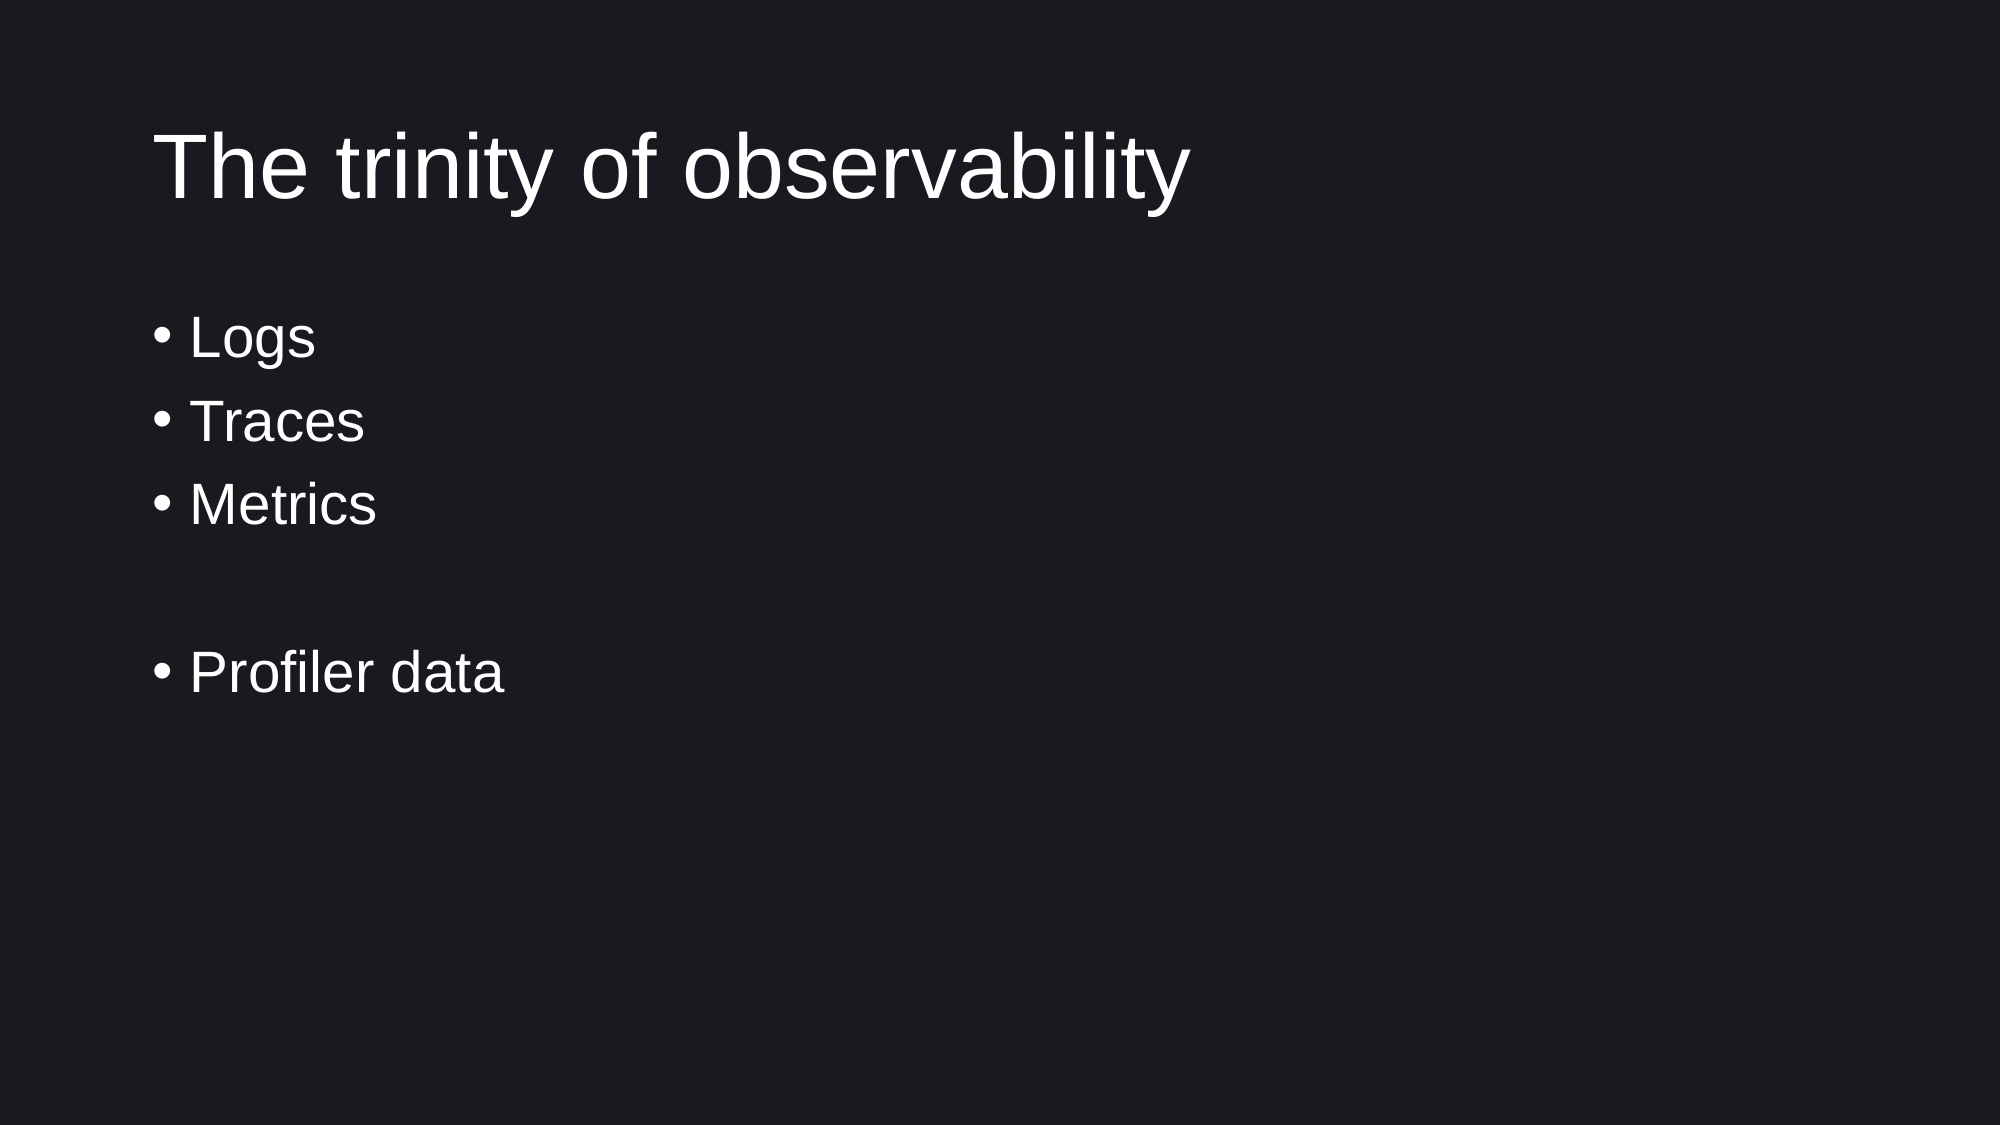

# The trinity of observability
Logs
Traces
Metrics

Profiler data